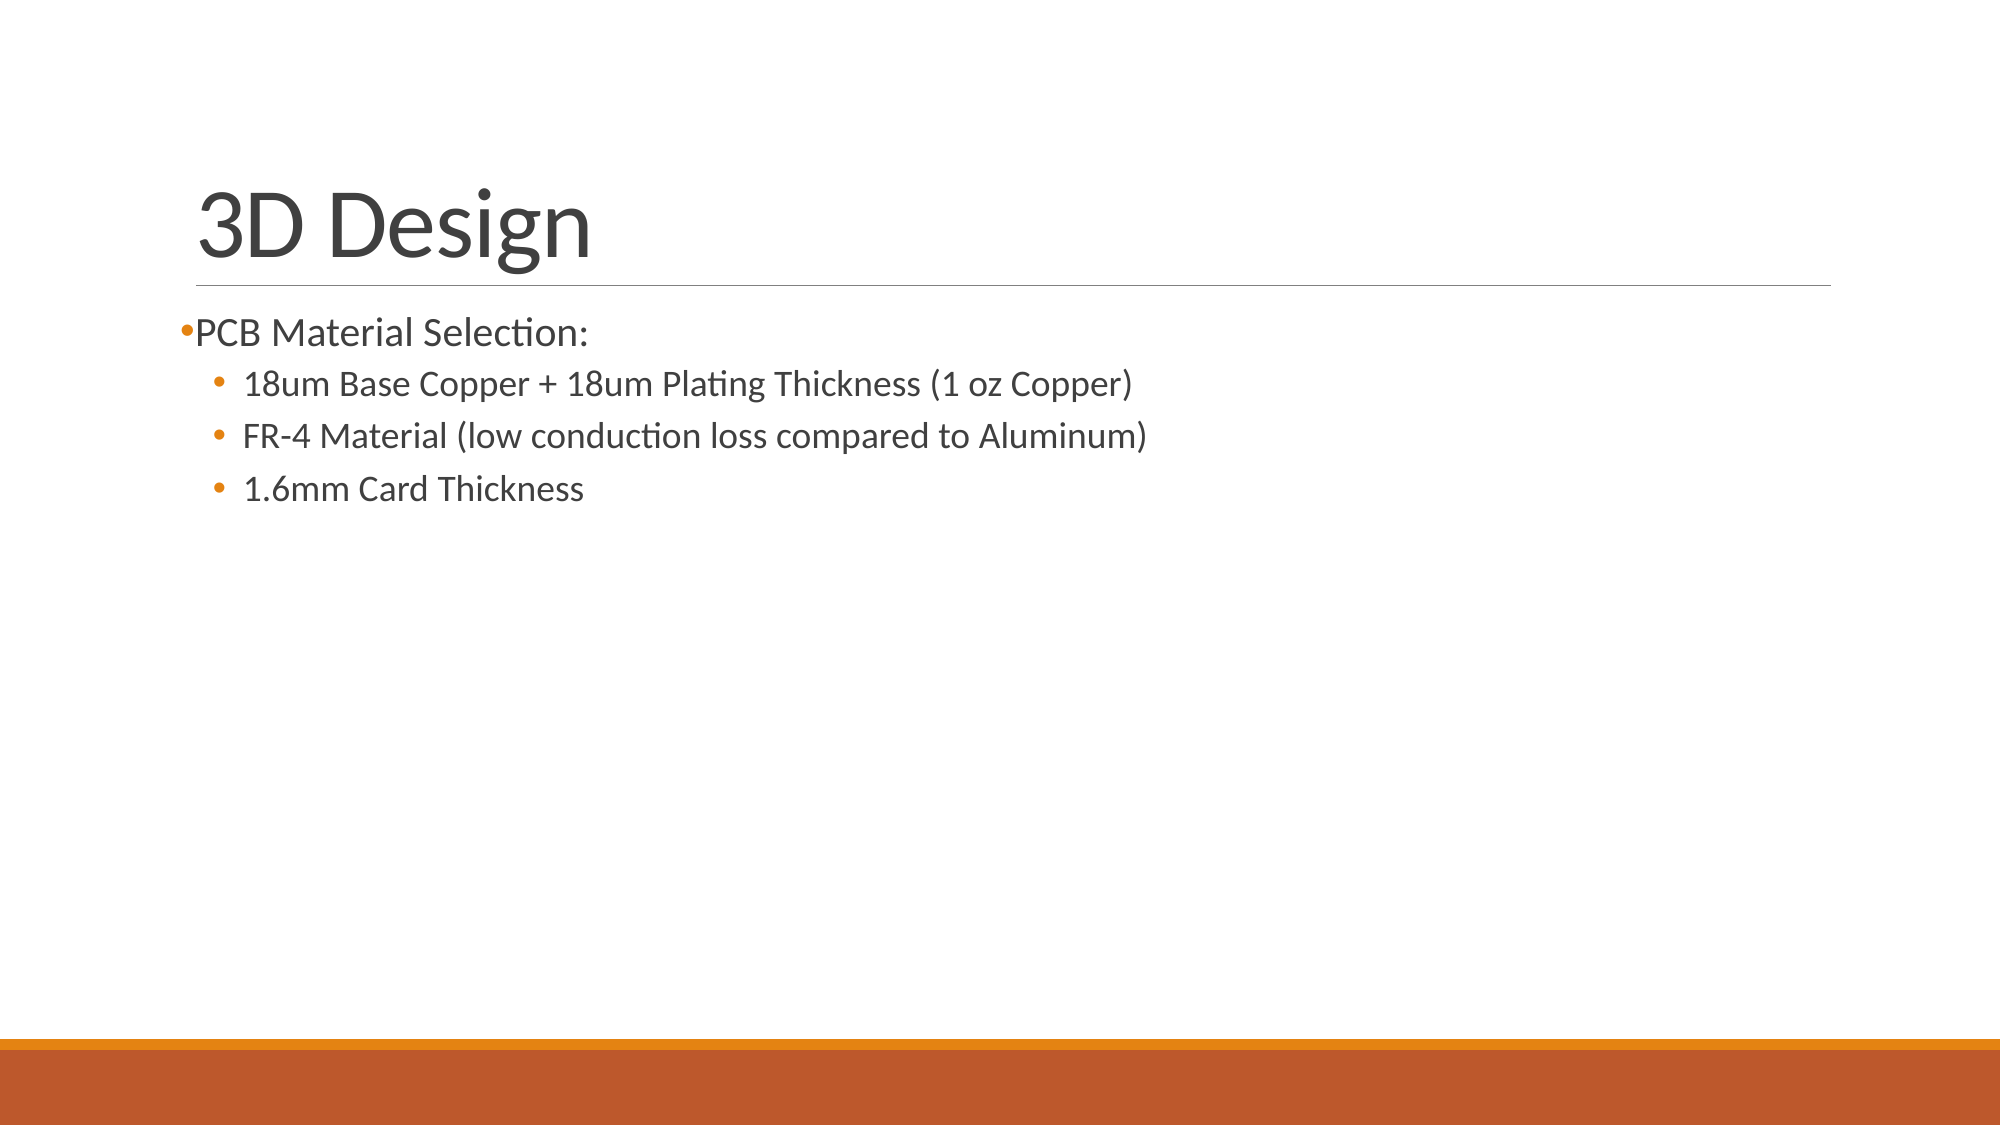

# 3D Design
PCB Material Selection:
18um Base Copper + 18um Plating Thickness (1 oz Copper)
FR-4 Material (low conduction loss compared to Aluminum)
1.6mm Card Thickness